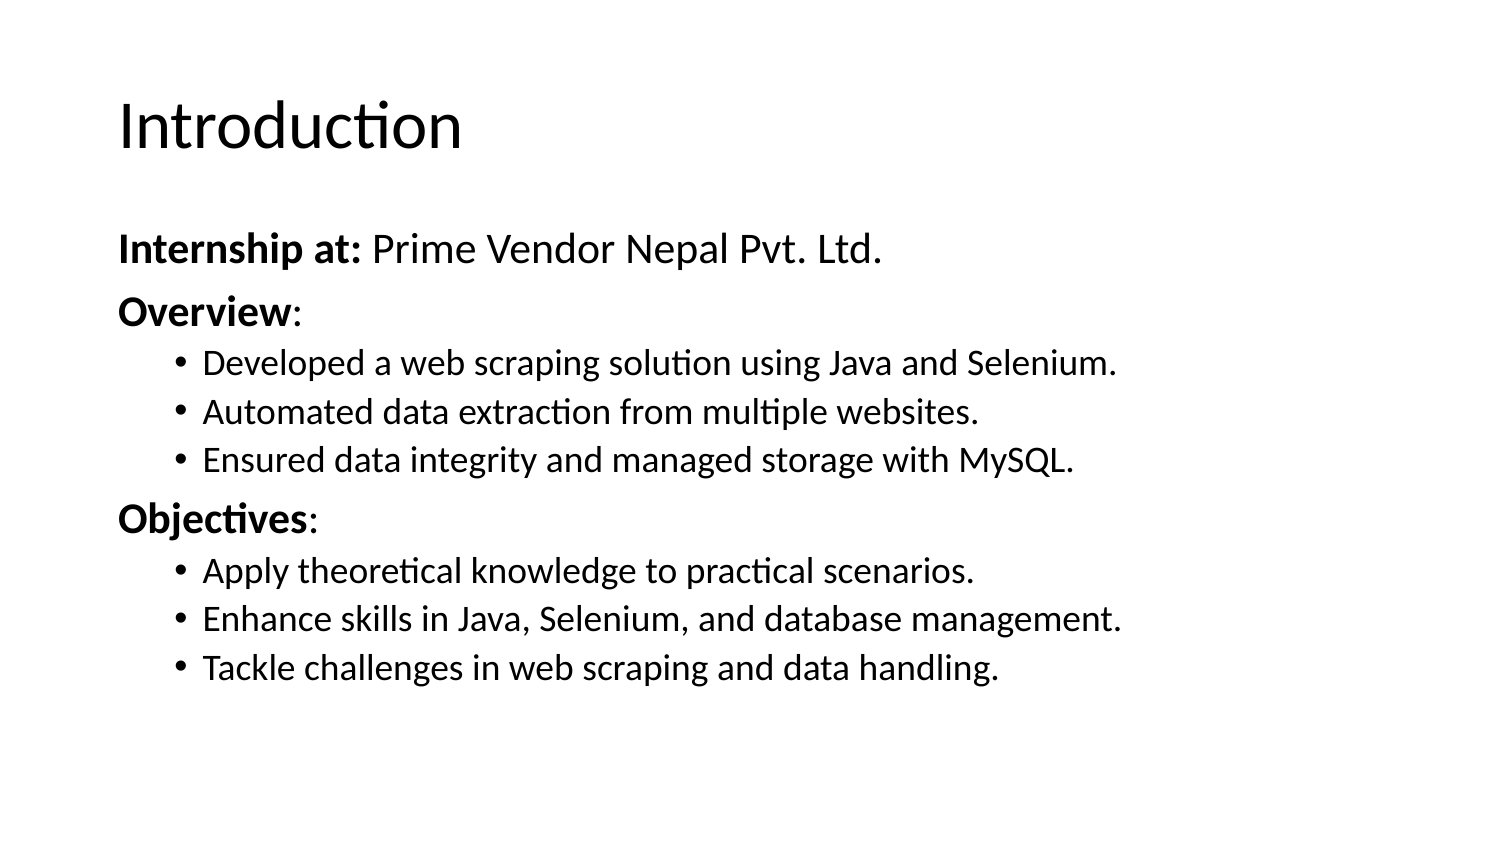

# Introduction
Internship at: Prime Vendor Nepal Pvt. Ltd.
Overview:
Developed a web scraping solution using Java and Selenium.
Automated data extraction from multiple websites.
Ensured data integrity and managed storage with MySQL.
Objectives:
Apply theoretical knowledge to practical scenarios.
Enhance skills in Java, Selenium, and database management.
Tackle challenges in web scraping and data handling.